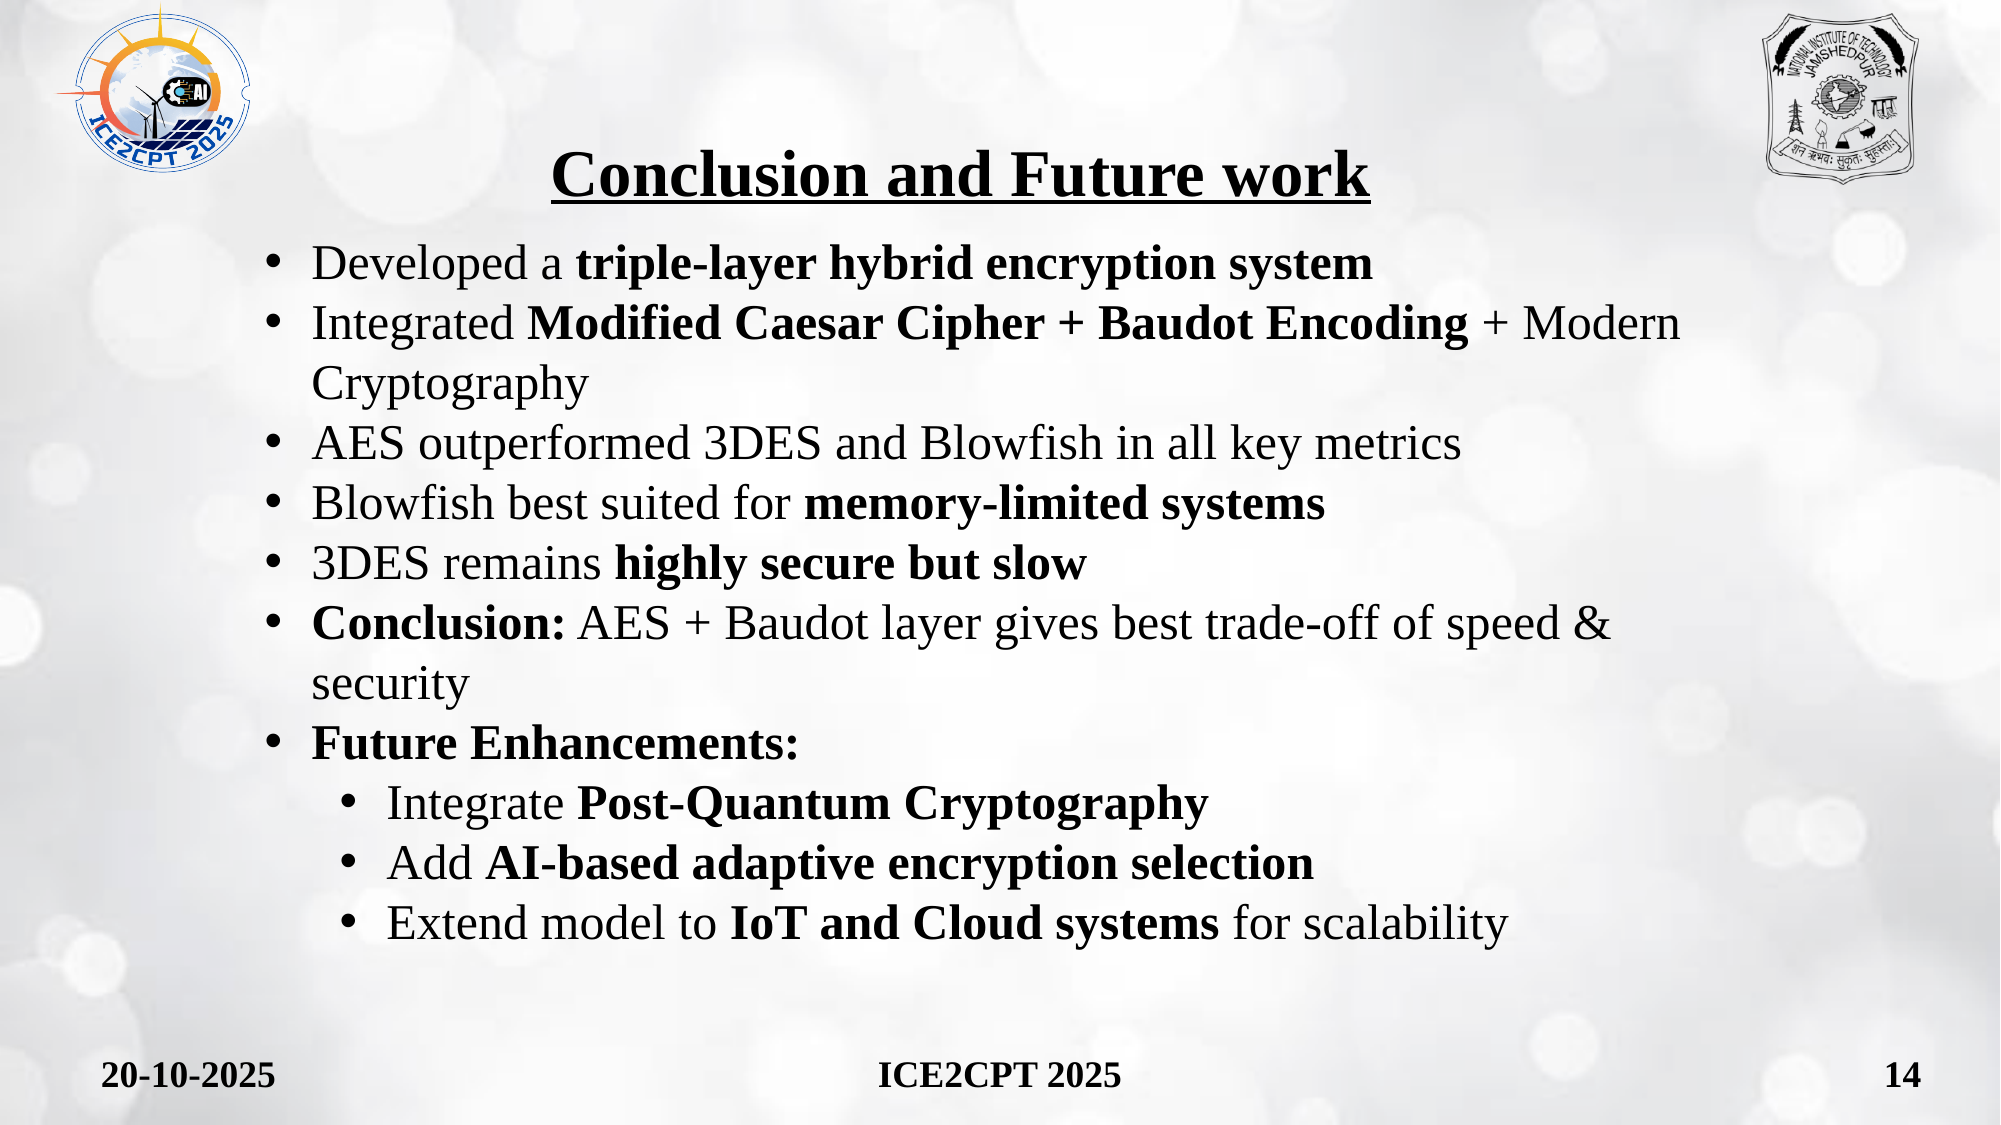

Conclusion and Future work
Developed a triple-layer hybrid encryption system
Integrated Modified Caesar Cipher + Baudot Encoding + Modern Cryptography
AES outperformed 3DES and Blowfish in all key metrics
Blowfish best suited for memory-limited systems
3DES remains highly secure but slow
Conclusion: AES + Baudot layer gives best trade-off of speed & security
Future Enhancements:
Integrate Post-Quantum Cryptography
Add AI-based adaptive encryption selection
Extend model to IoT and Cloud systems for scalability

20-10-2025
14
ICE2CPT 2025